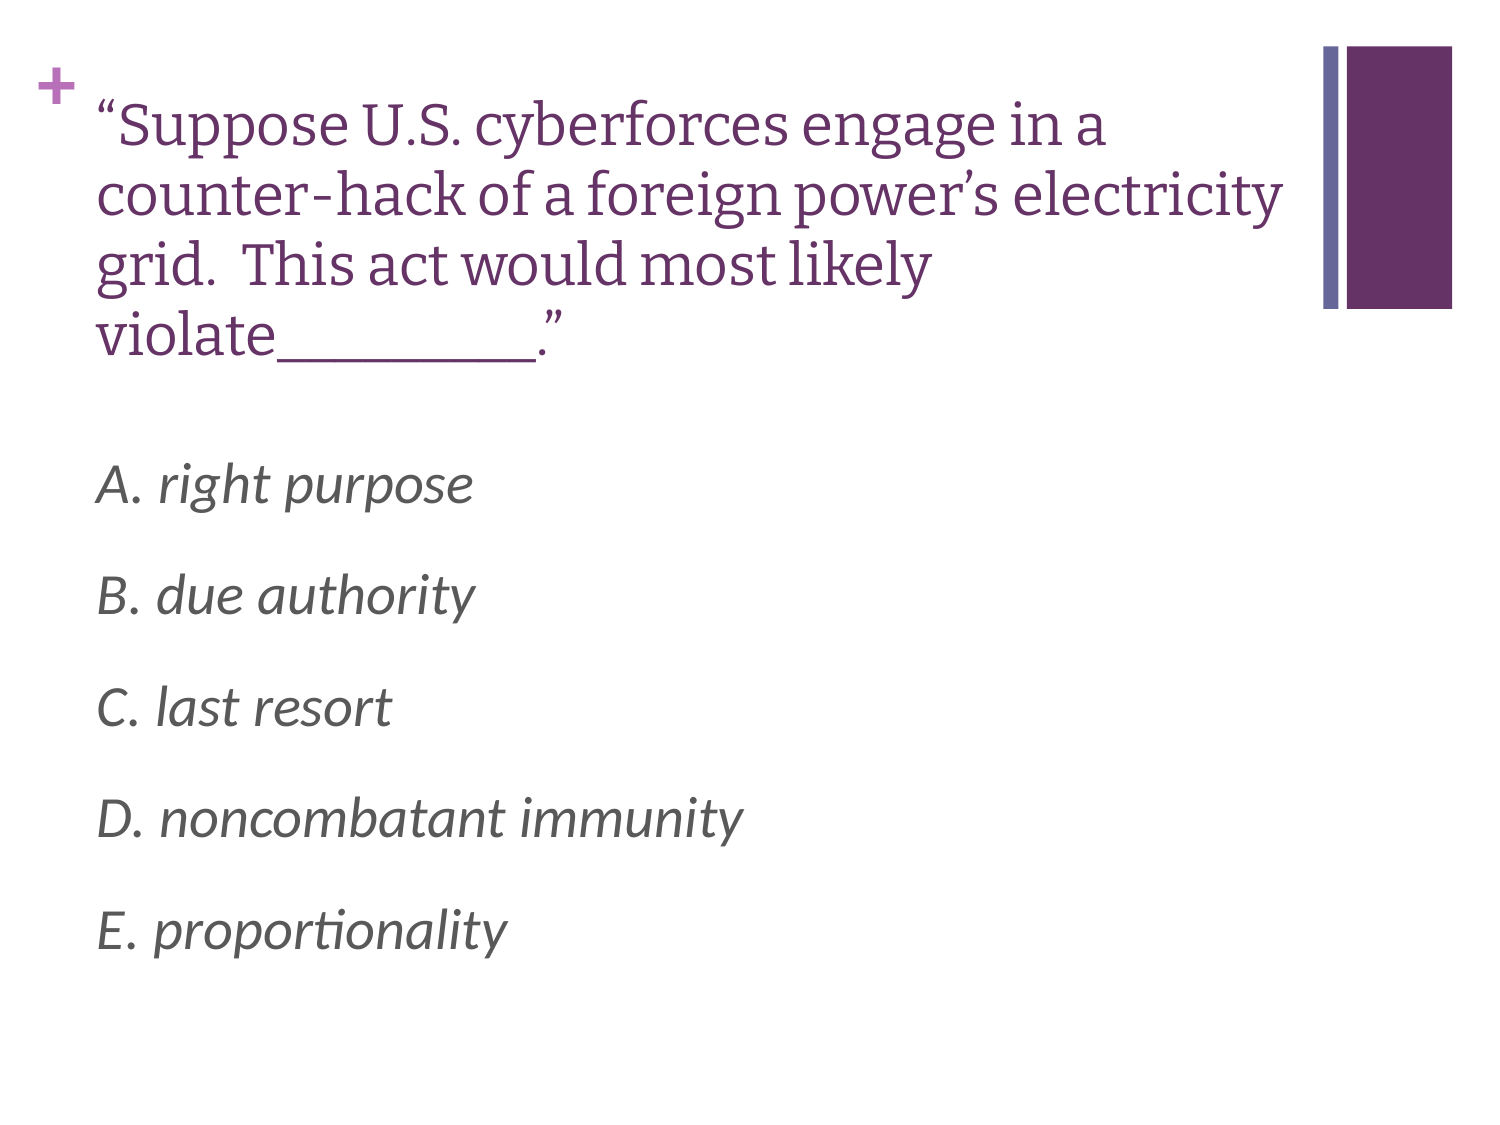

# “Suppose U.S. cyberforces engage in a counter-hack of a foreign power’s electricity grid.  This act would most likely violate_________.”
A. right purpose
B. due authority
C. last resort
D. noncombatant immunity
E. proportionality